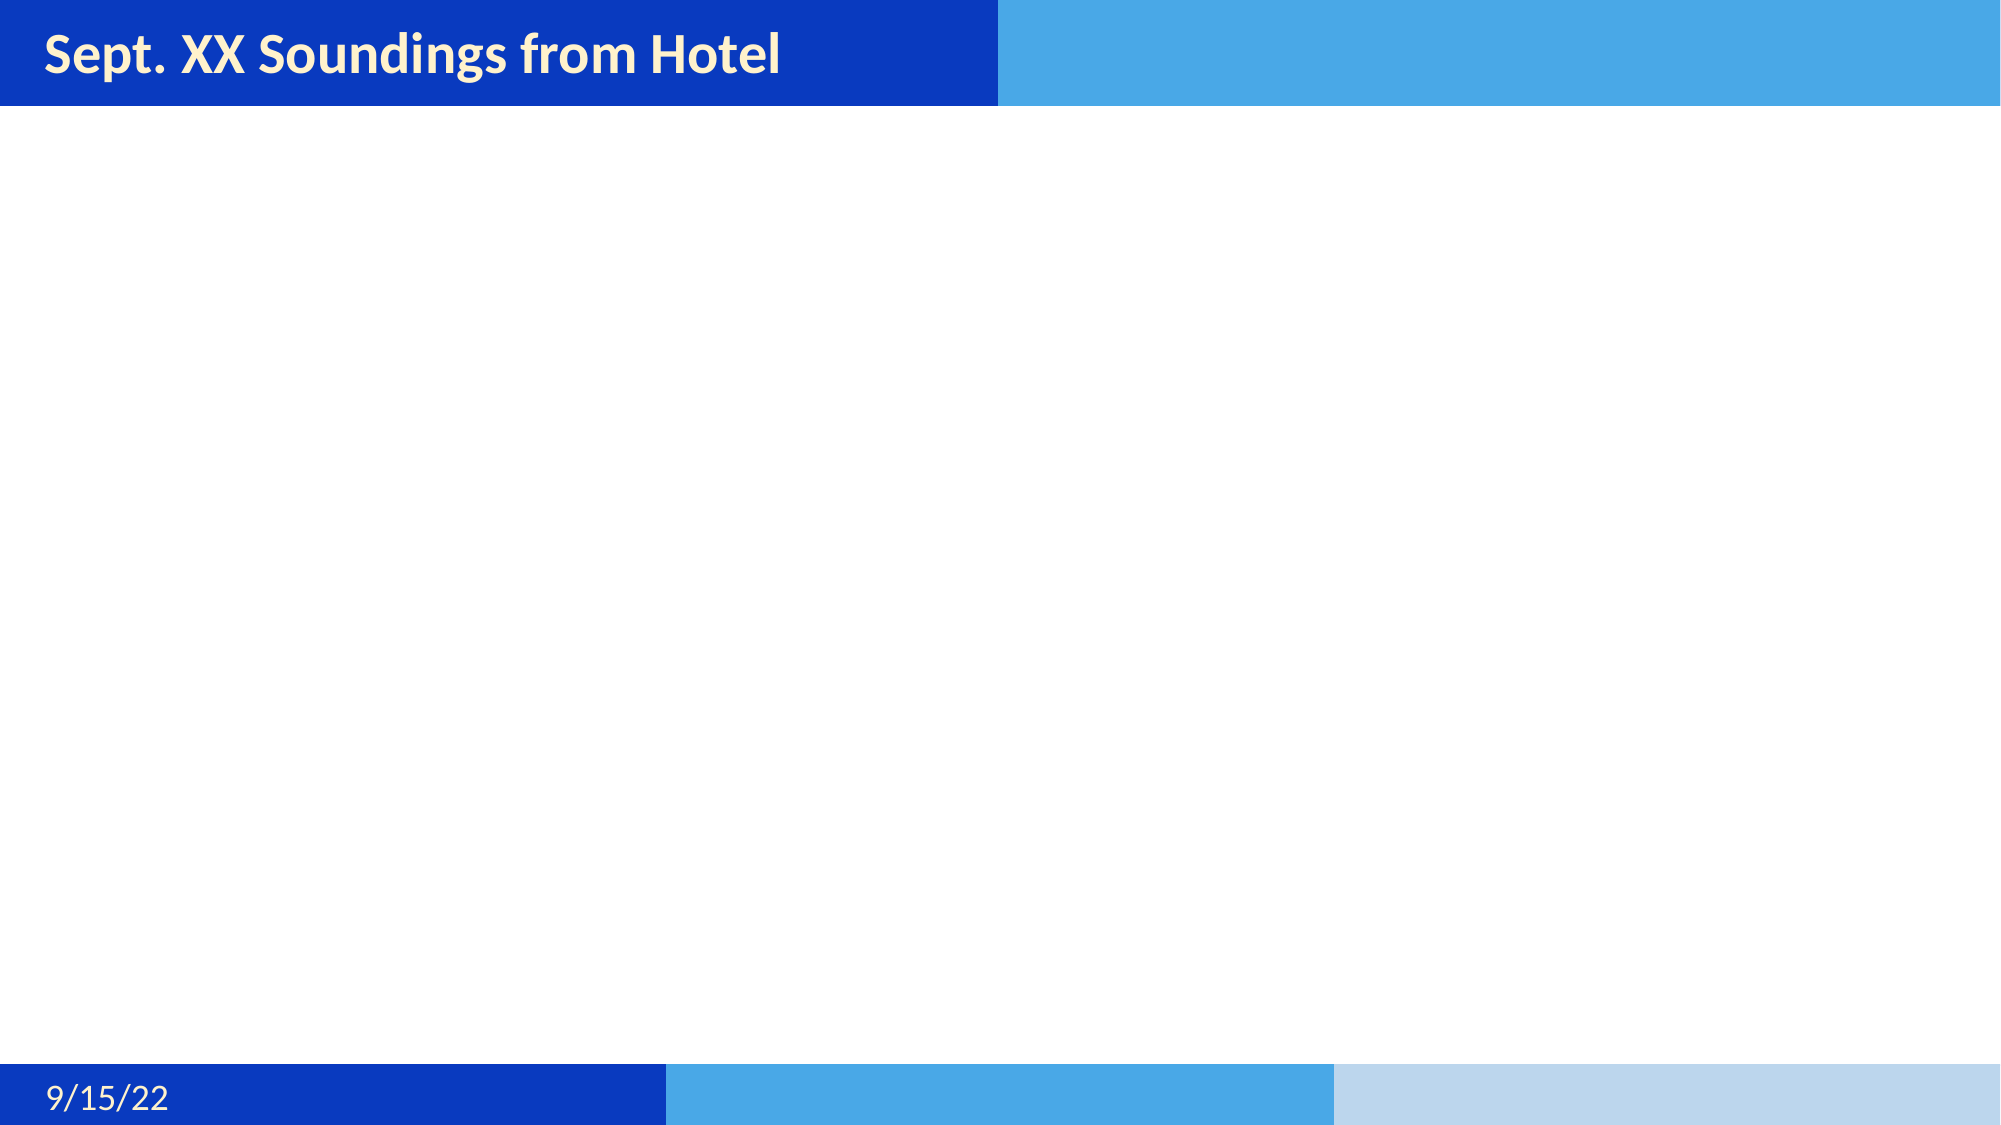

# Sept. XX Soundings from Hotel

9/15/22